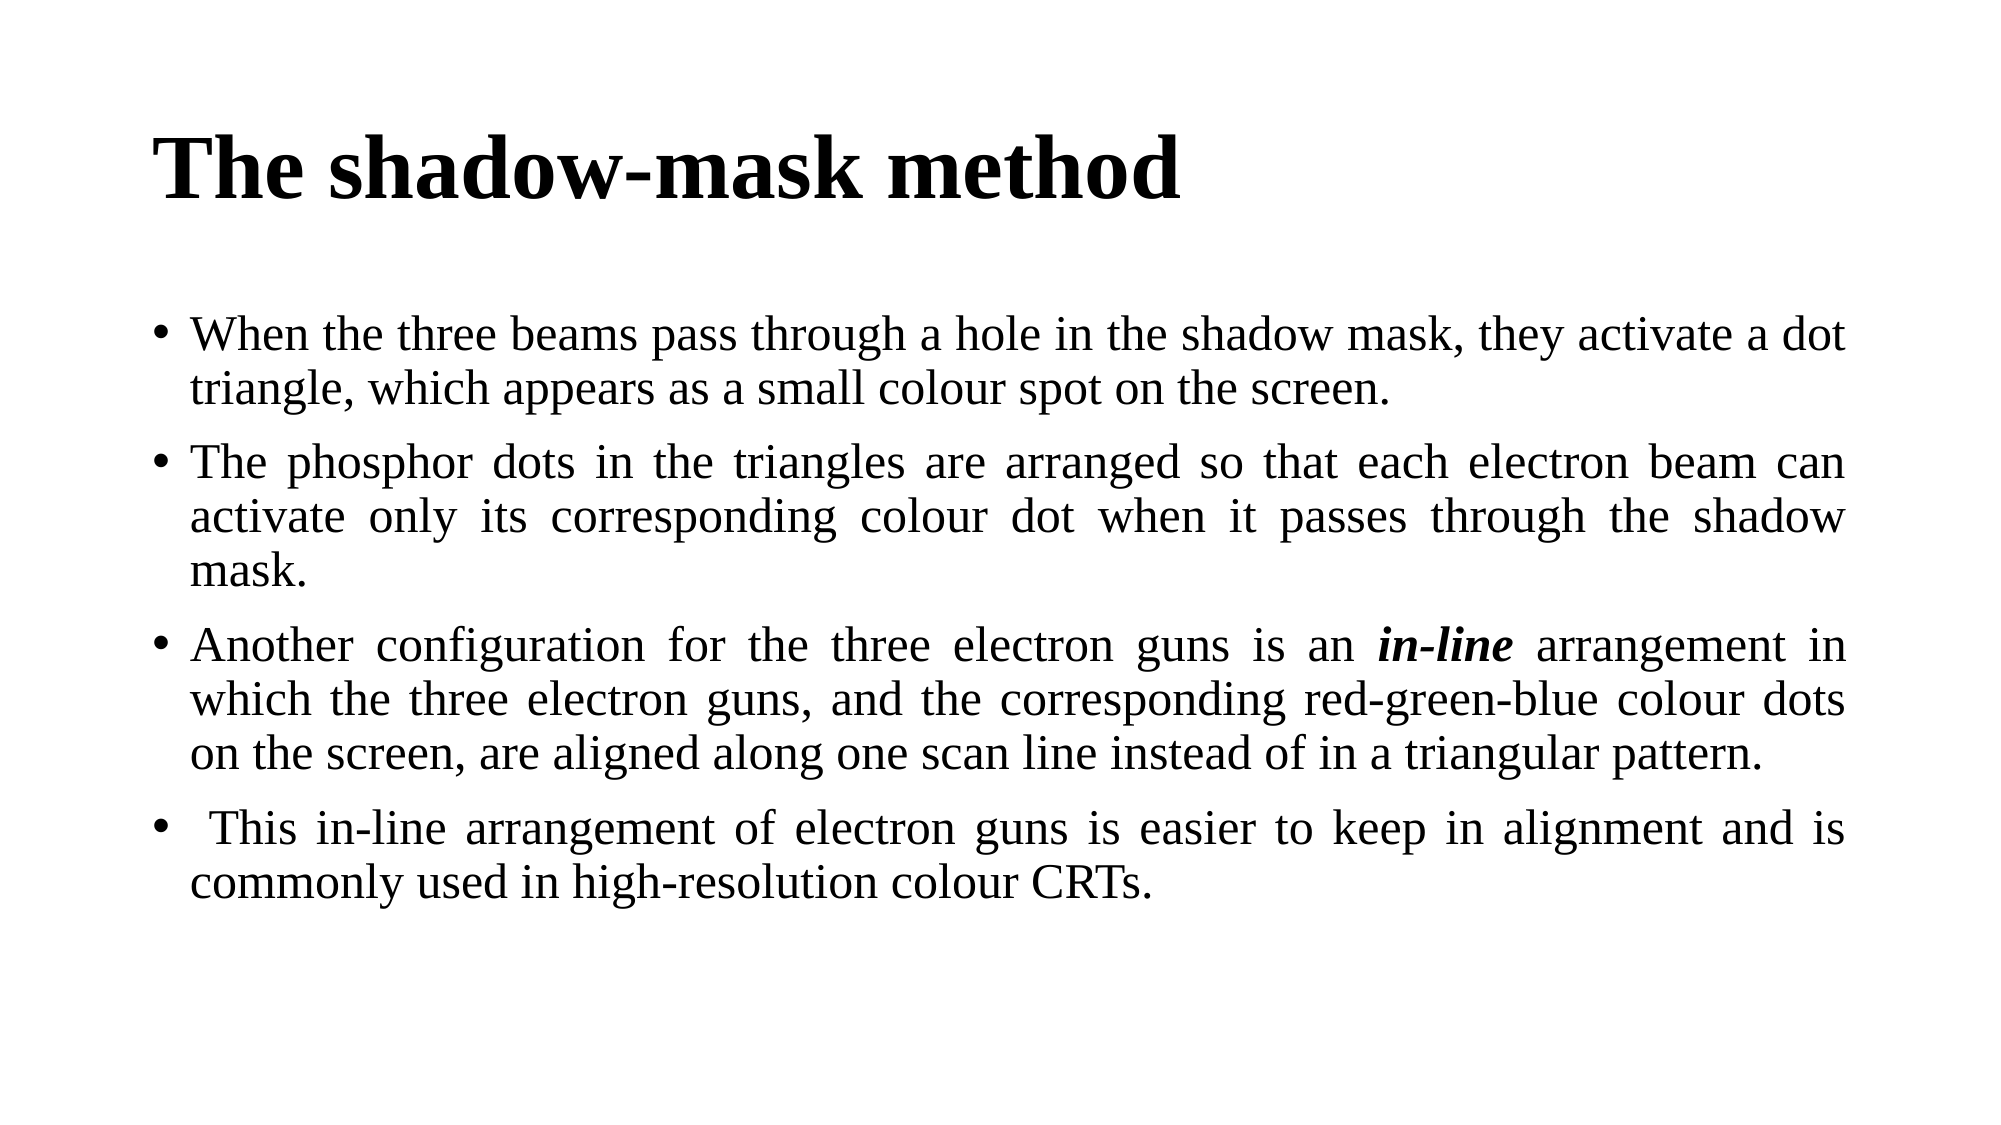

# The shadow-mask method
When the three beams pass through a hole in the shadow mask, they activate a dot triangle, which appears as a small colour spot on the screen.
The phosphor dots in the triangles are arranged so that each electron beam can activate only its corresponding colour dot when it passes through the shadow mask.
Another configuration for the three electron guns is an in-line arrangement in which the three electron guns, and the corresponding red-green-blue colour dots on the screen, are aligned along one scan line instead of in a triangular pattern.
 This in-line arrangement of electron guns is easier to keep in alignment and is commonly used in high-resolution colour CRTs.